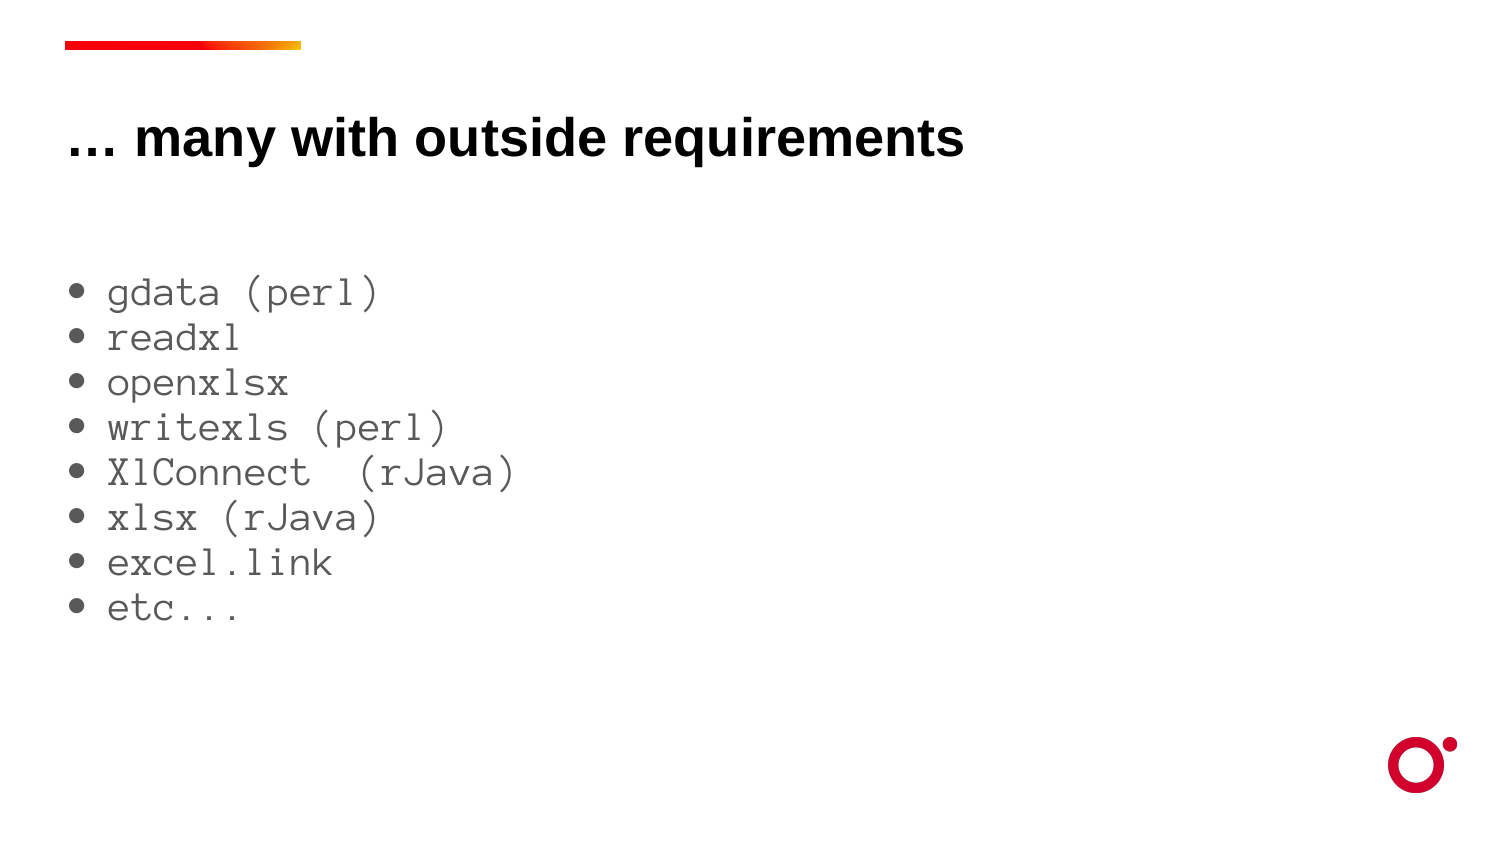

… many with outside requirements

gdata (perl)
readxl
openxlsx
writexls (perl)
XlConnect  (rJava)
xlsx (rJava)
excel.link
etc...